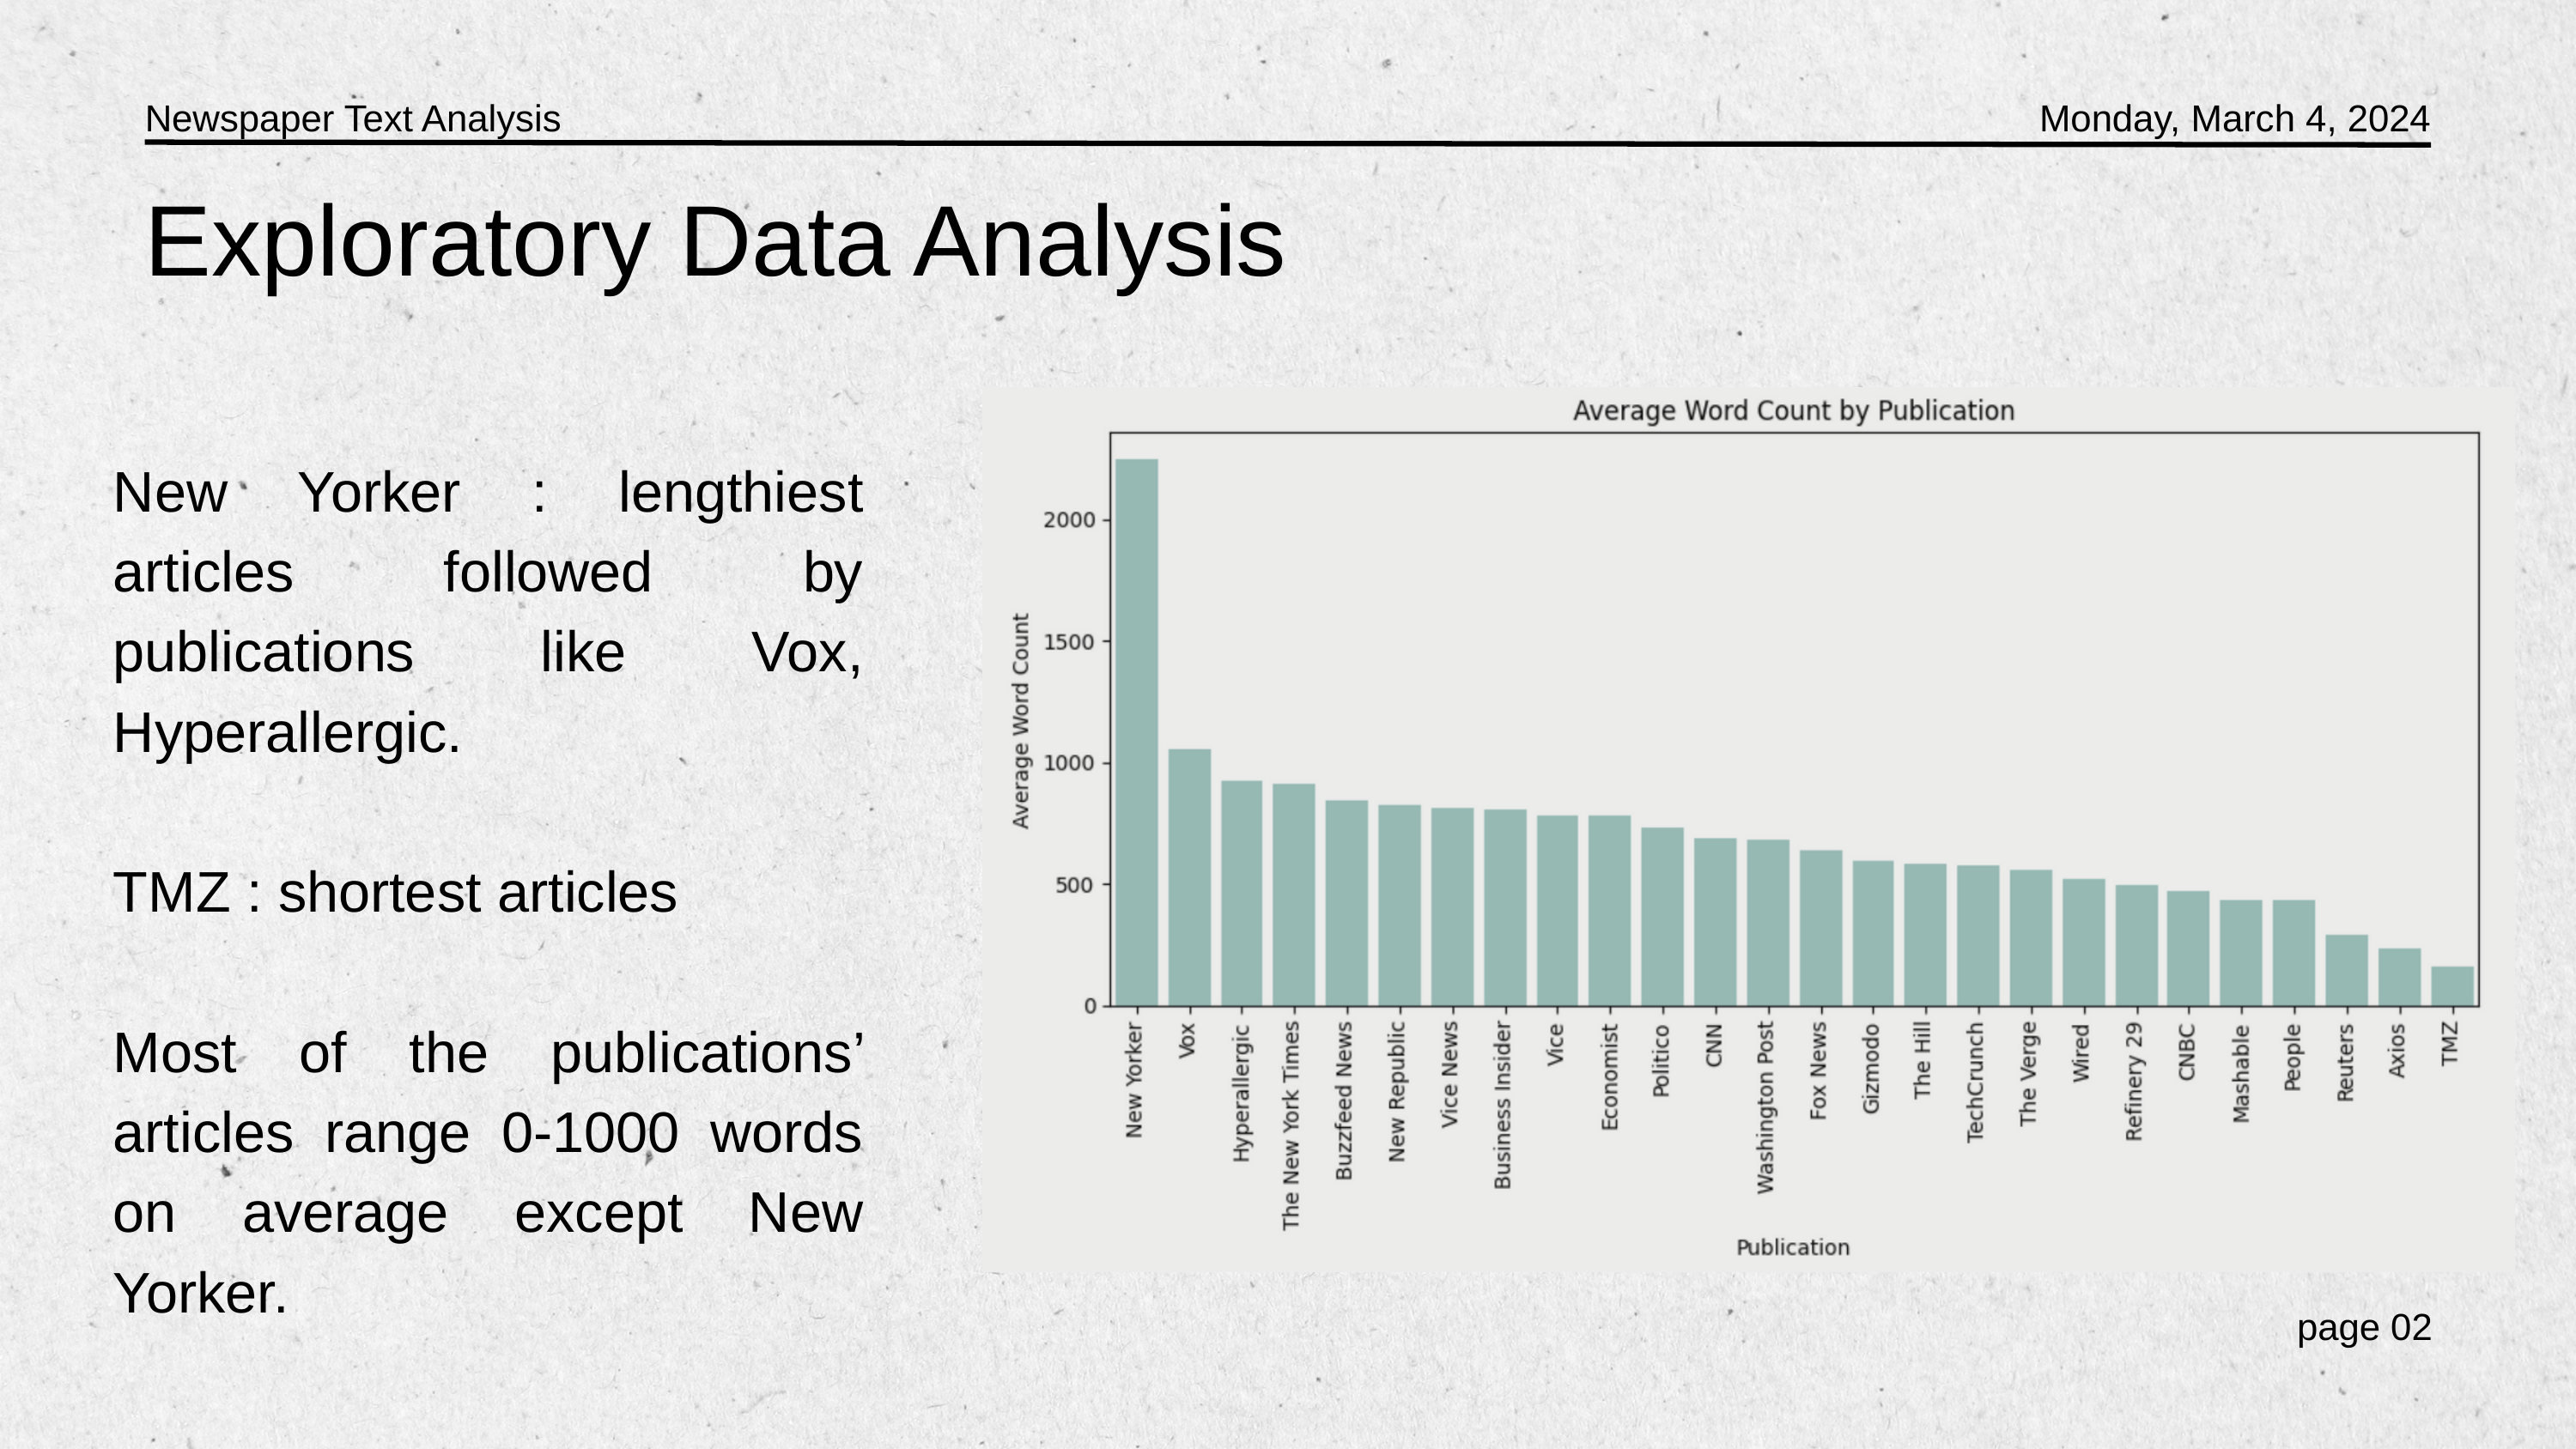

Newspaper Text Analysis
Monday, March 4, 2024

Exploratory Data Analysis

New Yorker : lengthiest articles followed by publications like Vox, Hyperallergic.

TMZ : shortest articles

Most of the publications’ articles range 0-1000 words on average except New Yorker.
page 02